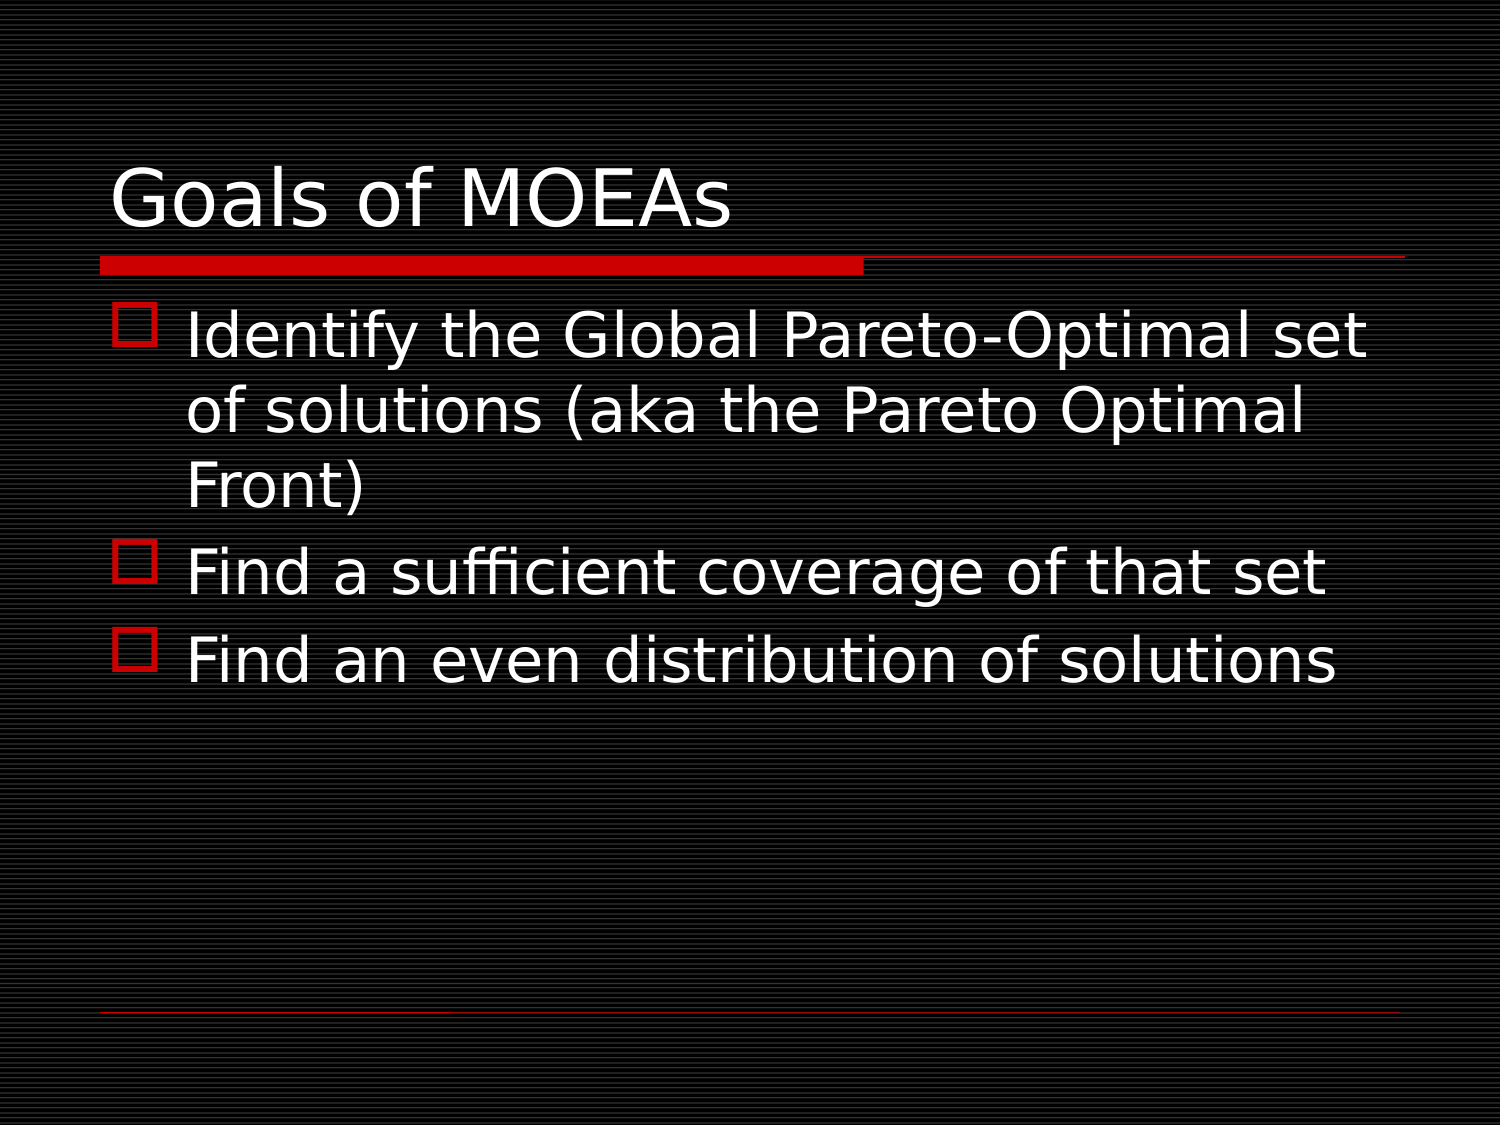

# Goals of MOEAs
Identify the Global Pareto-Optimal set of solutions (aka the Pareto Optimal Front)
Find a sufficient coverage of that set
Find an even distribution of solutions